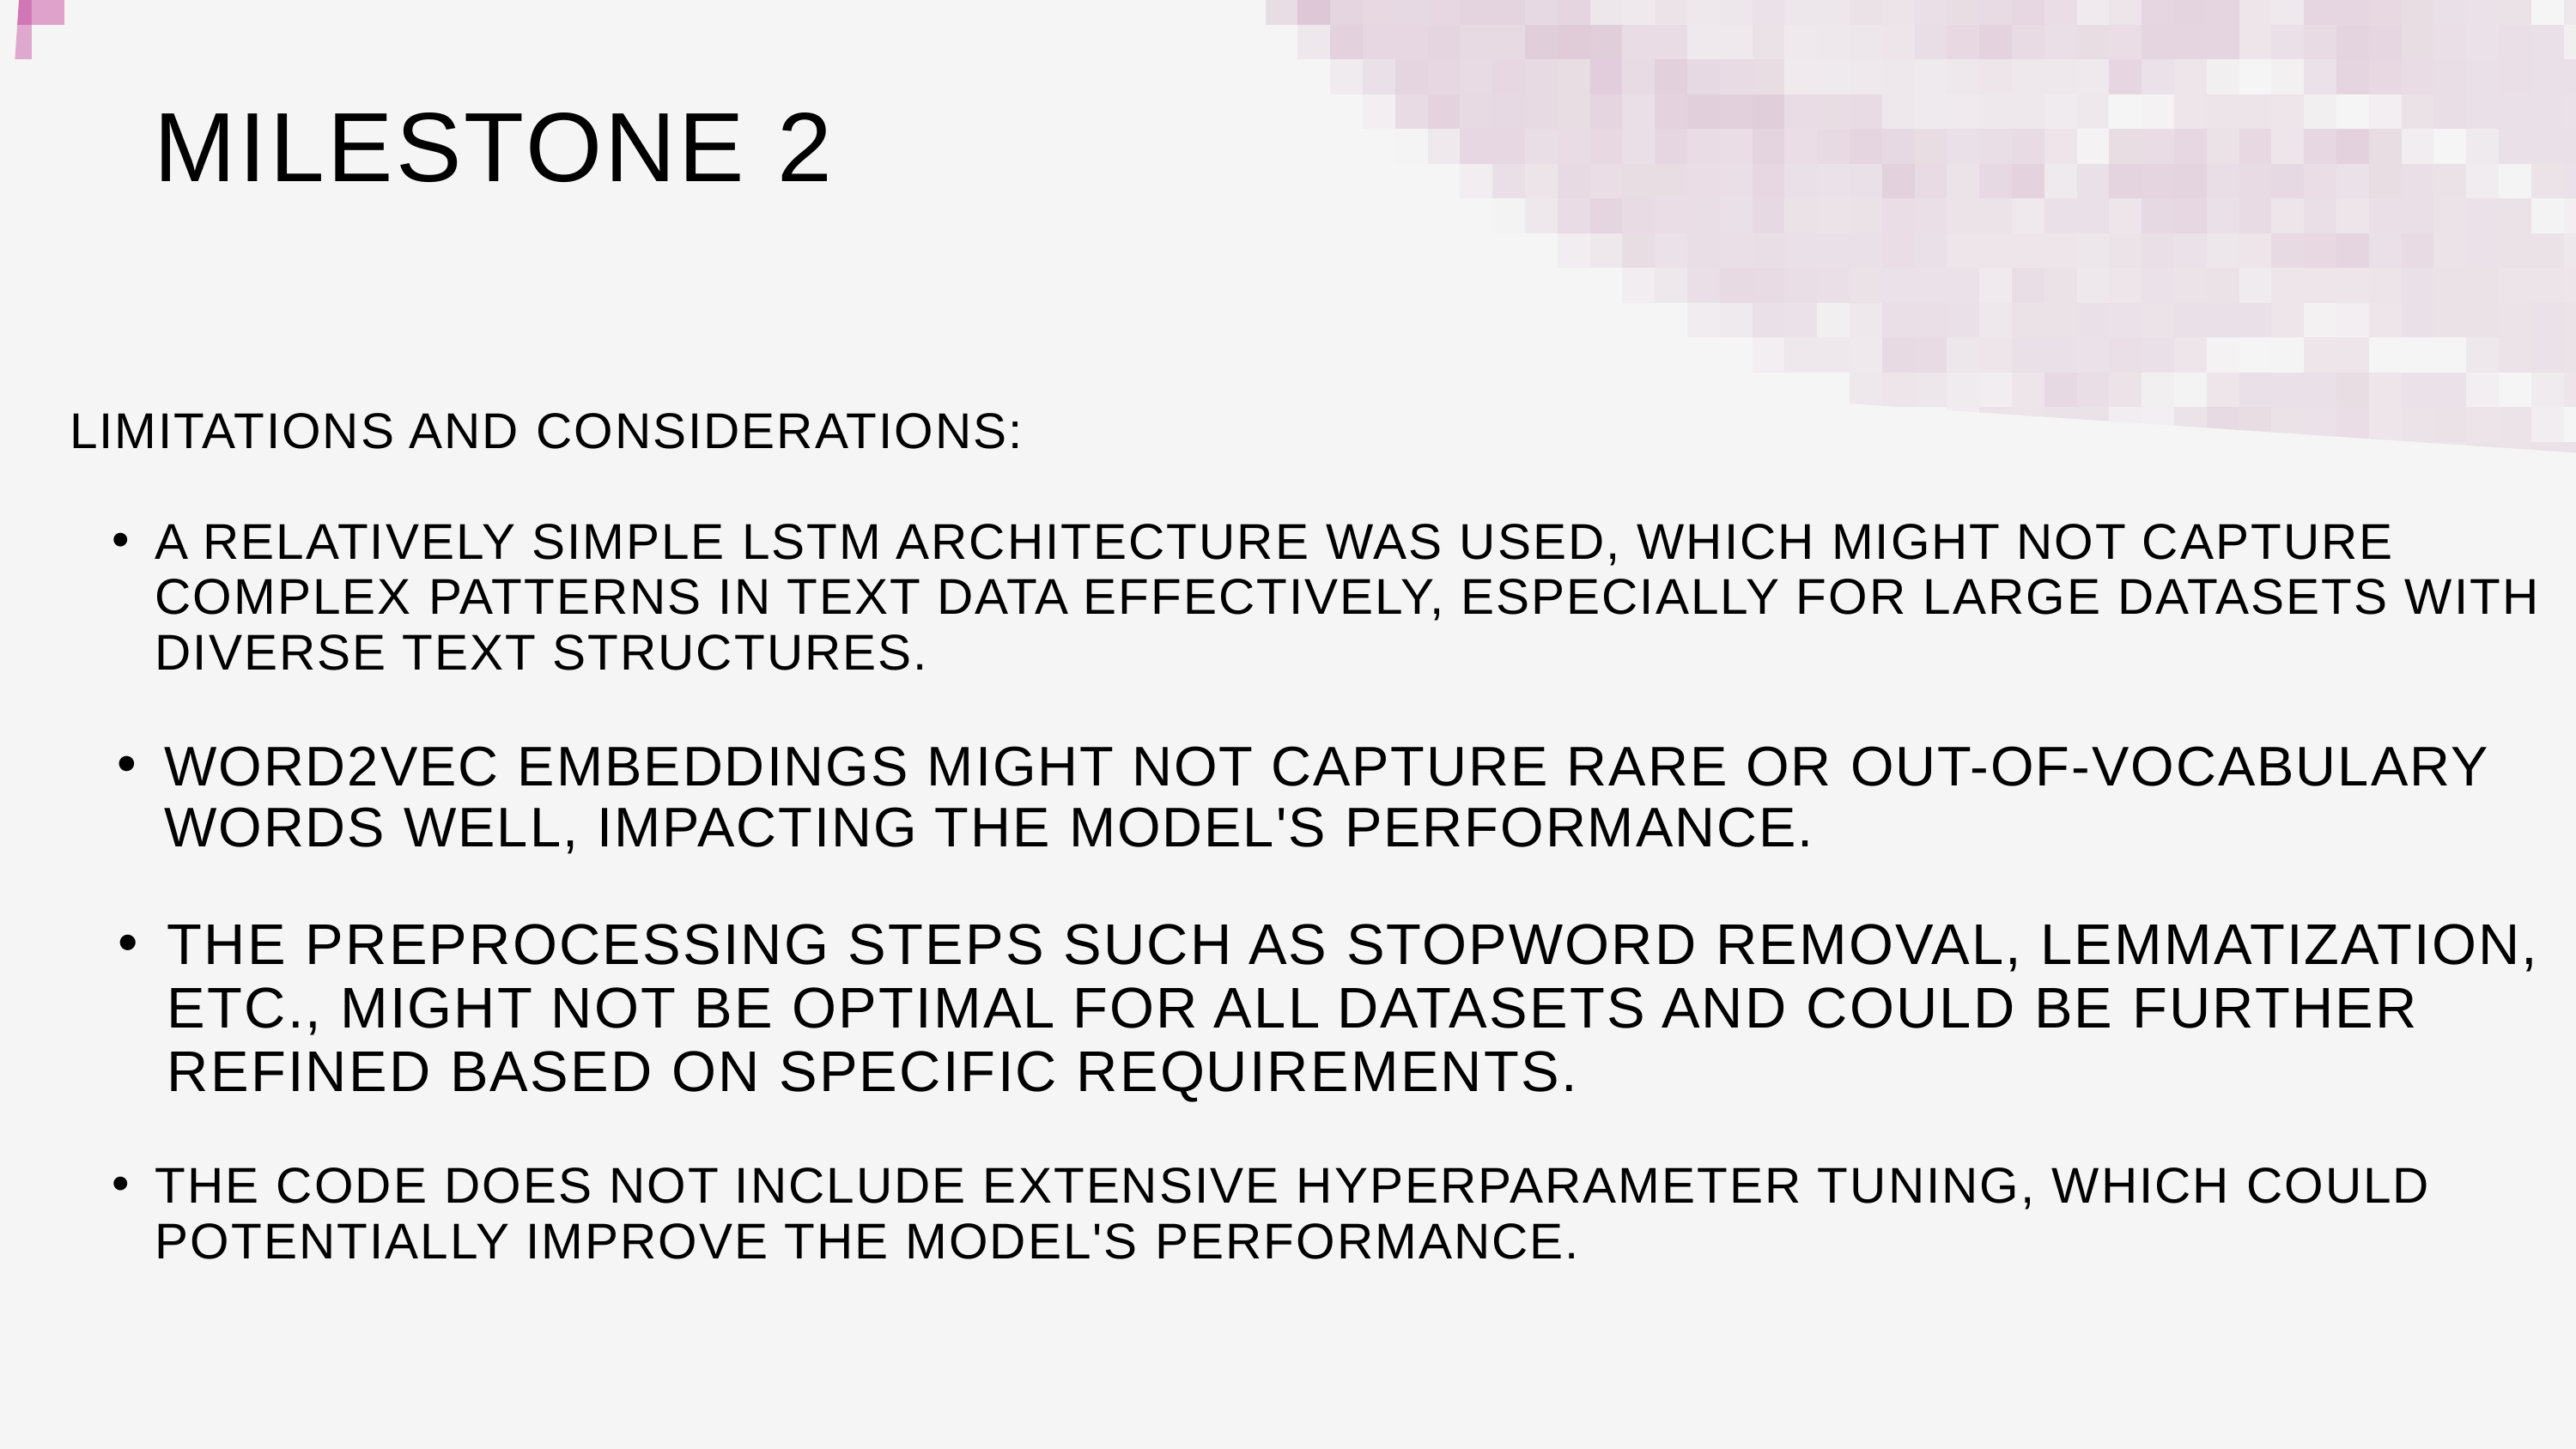

MILESTONE 2
LIMITATIONS AND CONSIDERATIONS:

A RELATIVELY SIMPLE LSTM ARCHITECTURE WAS USED, WHICH MIGHT NOT CAPTURE COMPLEX PATTERNS IN TEXT DATA EFFECTIVELY, ESPECIALLY FOR LARGE DATASETS WITH DIVERSE TEXT STRUCTURES.

WORD2VEC EMBEDDINGS MIGHT NOT CAPTURE RARE OR OUT-OF-VOCABULARY WORDS WELL, IMPACTING THE MODEL'S PERFORMANCE.

THE PREPROCESSING STEPS SUCH AS STOPWORD REMOVAL, LEMMATIZATION, ETC., MIGHT NOT BE OPTIMAL FOR ALL DATASETS AND COULD BE FURTHER REFINED BASED ON SPECIFIC REQUIREMENTS.

THE CODE DOES NOT INCLUDE EXTENSIVE HYPERPARAMETER TUNING, WHICH COULD POTENTIALLY IMPROVE THE MODEL'S PERFORMANCE.